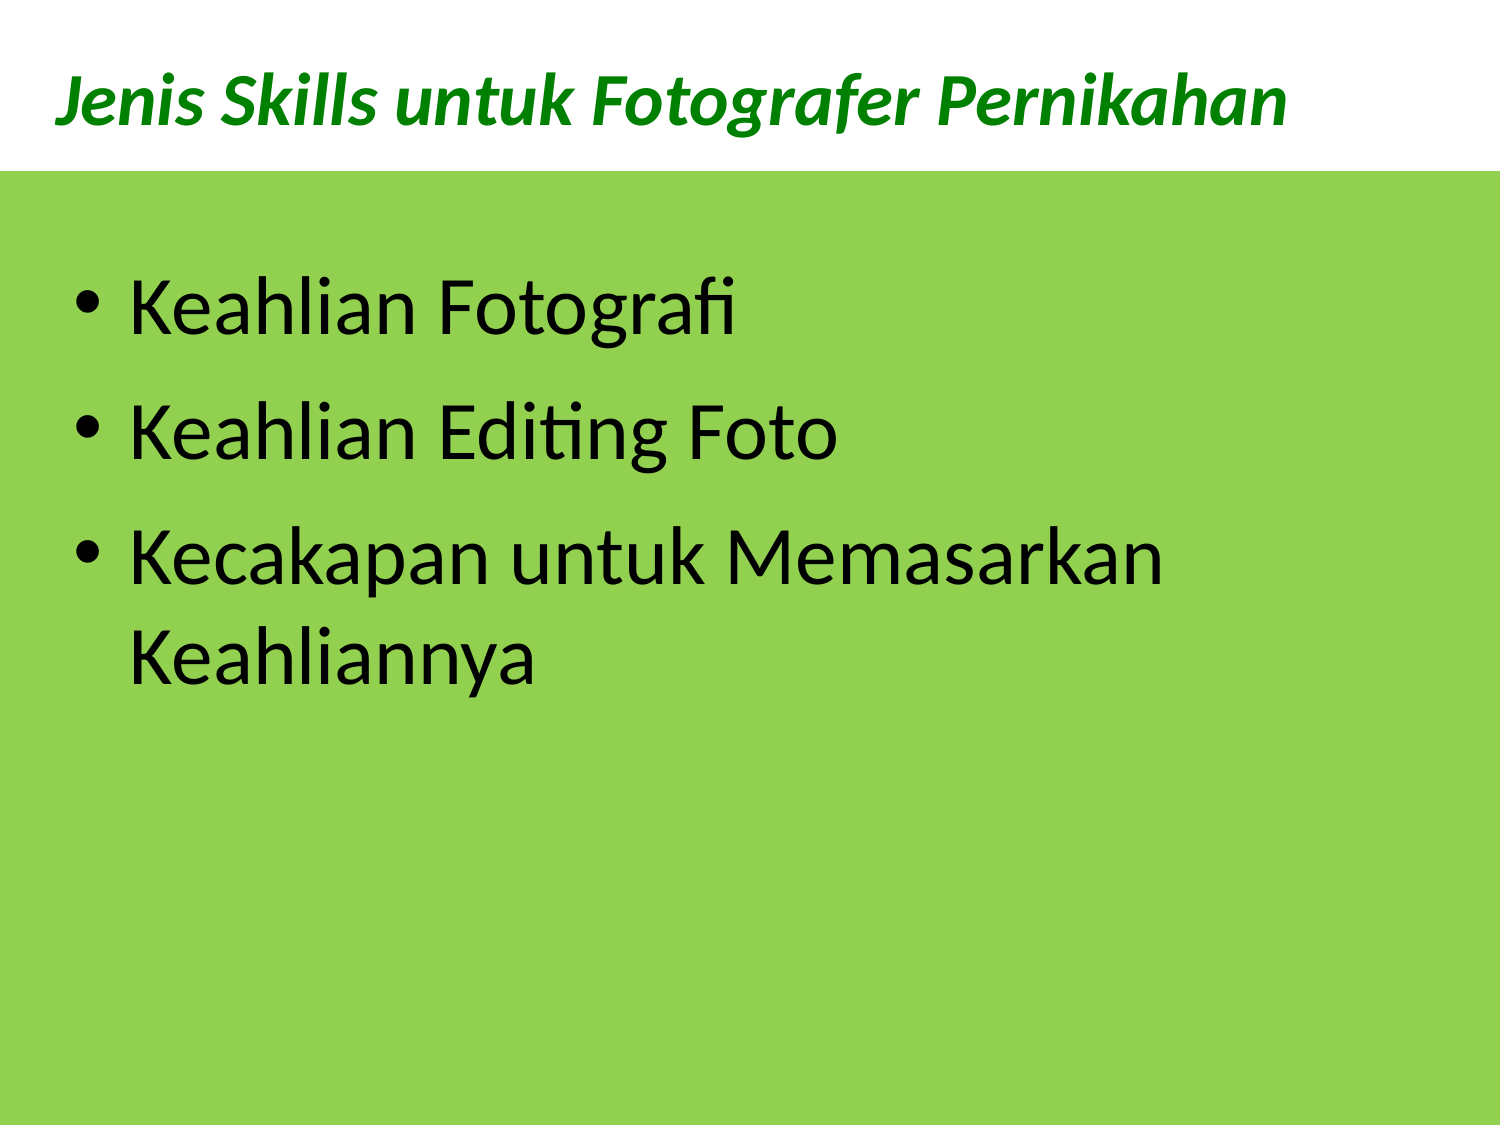

Jenis Skills untuk Fotografer Pernikahan

Keahlian Fotografi
Keahlian Editing Foto
Kecakapan untuk Memasarkan Keahliannya